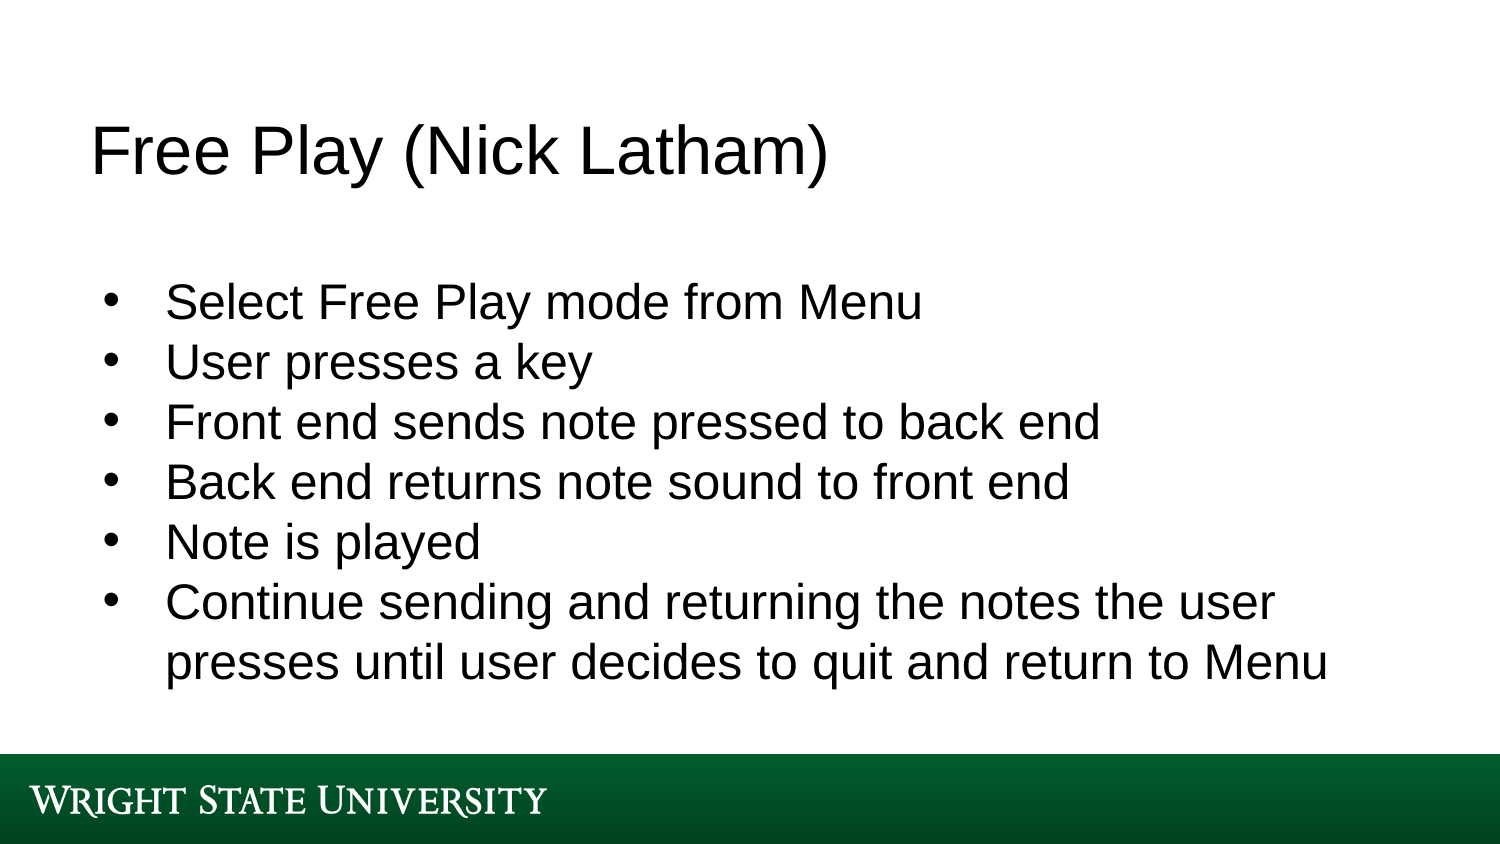

# Free Play (Nick Latham)
Select Free Play mode from Menu
User presses a key
Front end sends note pressed to back end
Back end returns note sound to front end
Note is played
Continue sending and returning the notes the user presses until user decides to quit and return to Menu